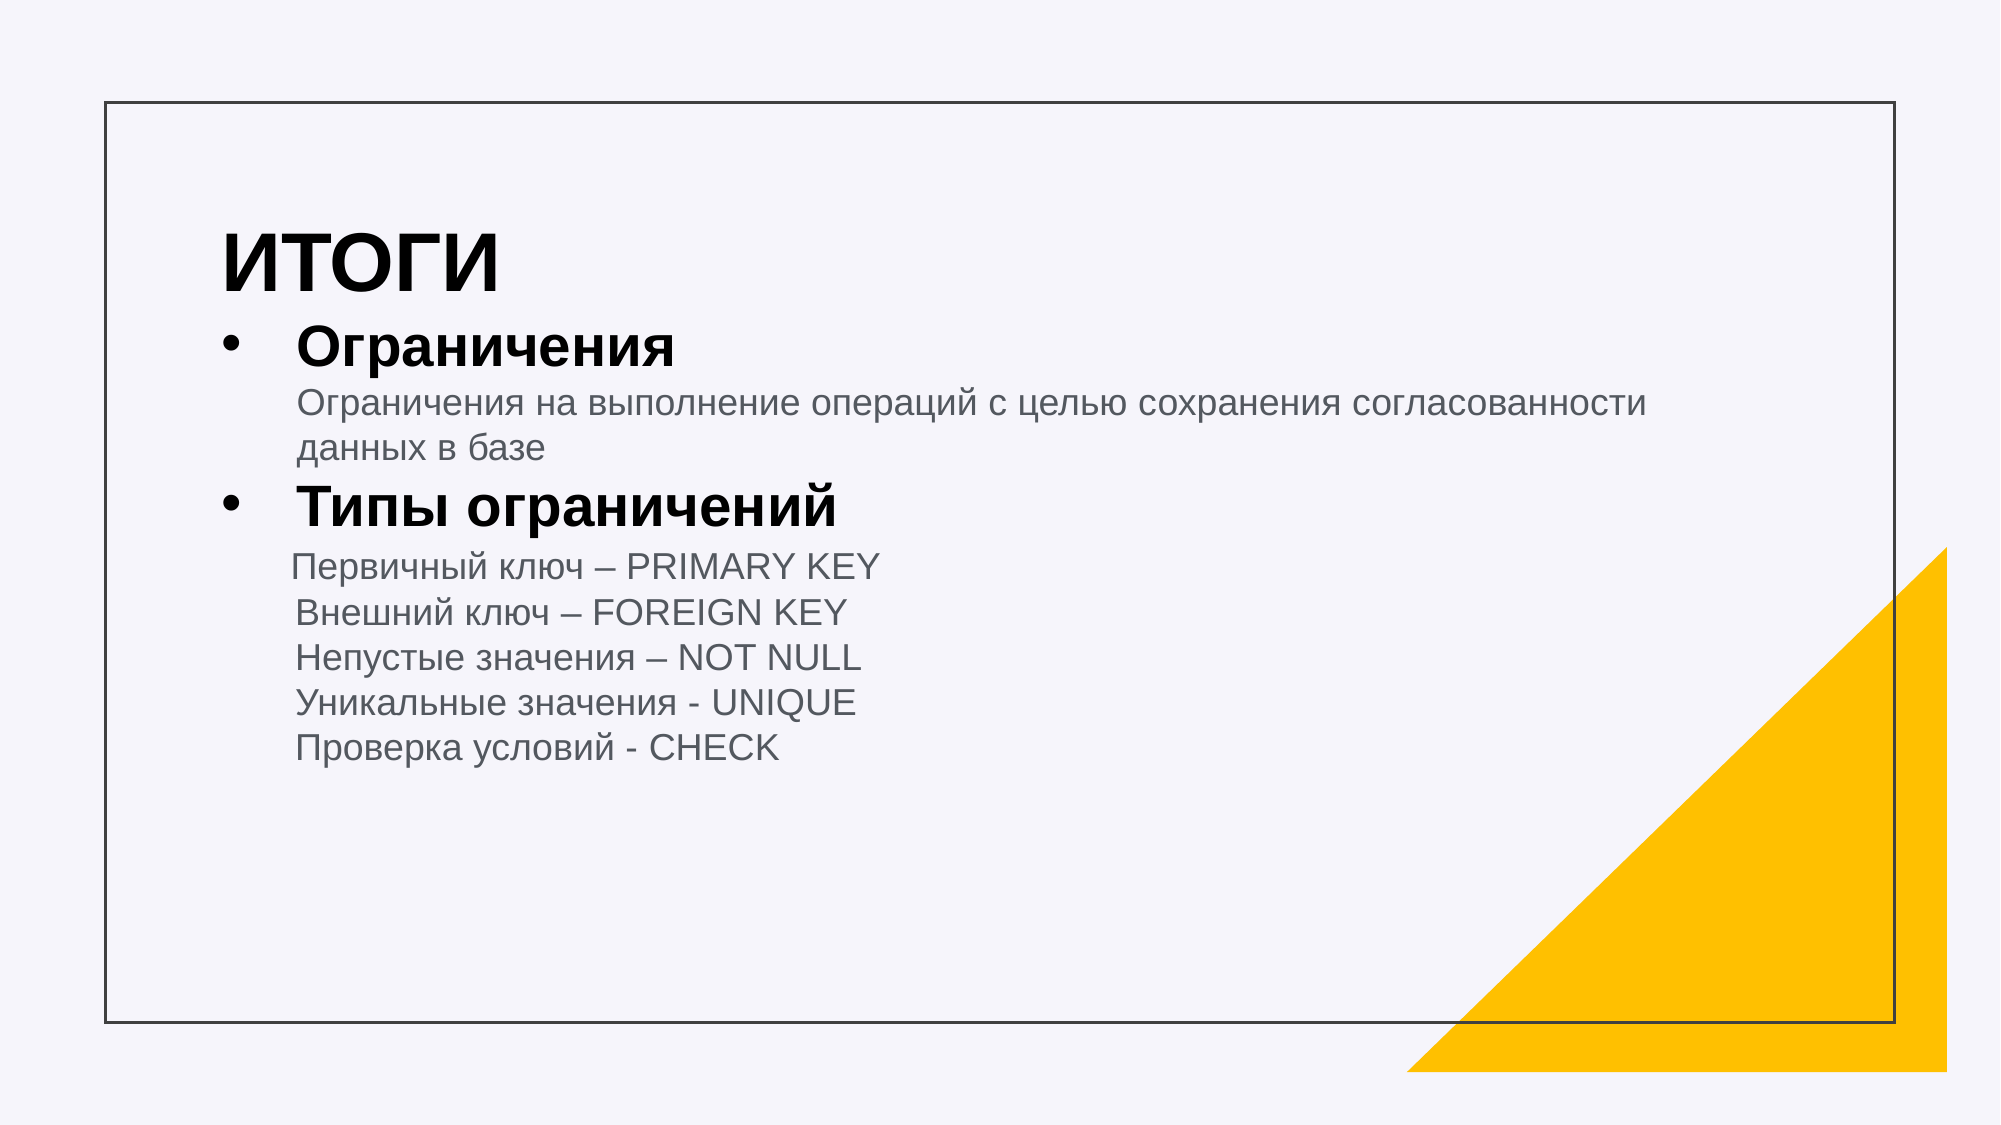

ИТОГИ
Ограничения
Ограничения на выполнение операций с целью сохранения согласованности данных в базе
Типы ограничений
      Первичный ключ – PRIMARY KEY
       Внешний ключ – FOREIGN KEY
       Непустые значения – NOT NULL
       Уникальные значения - UNIQUE
       Проверка условий - CHECK